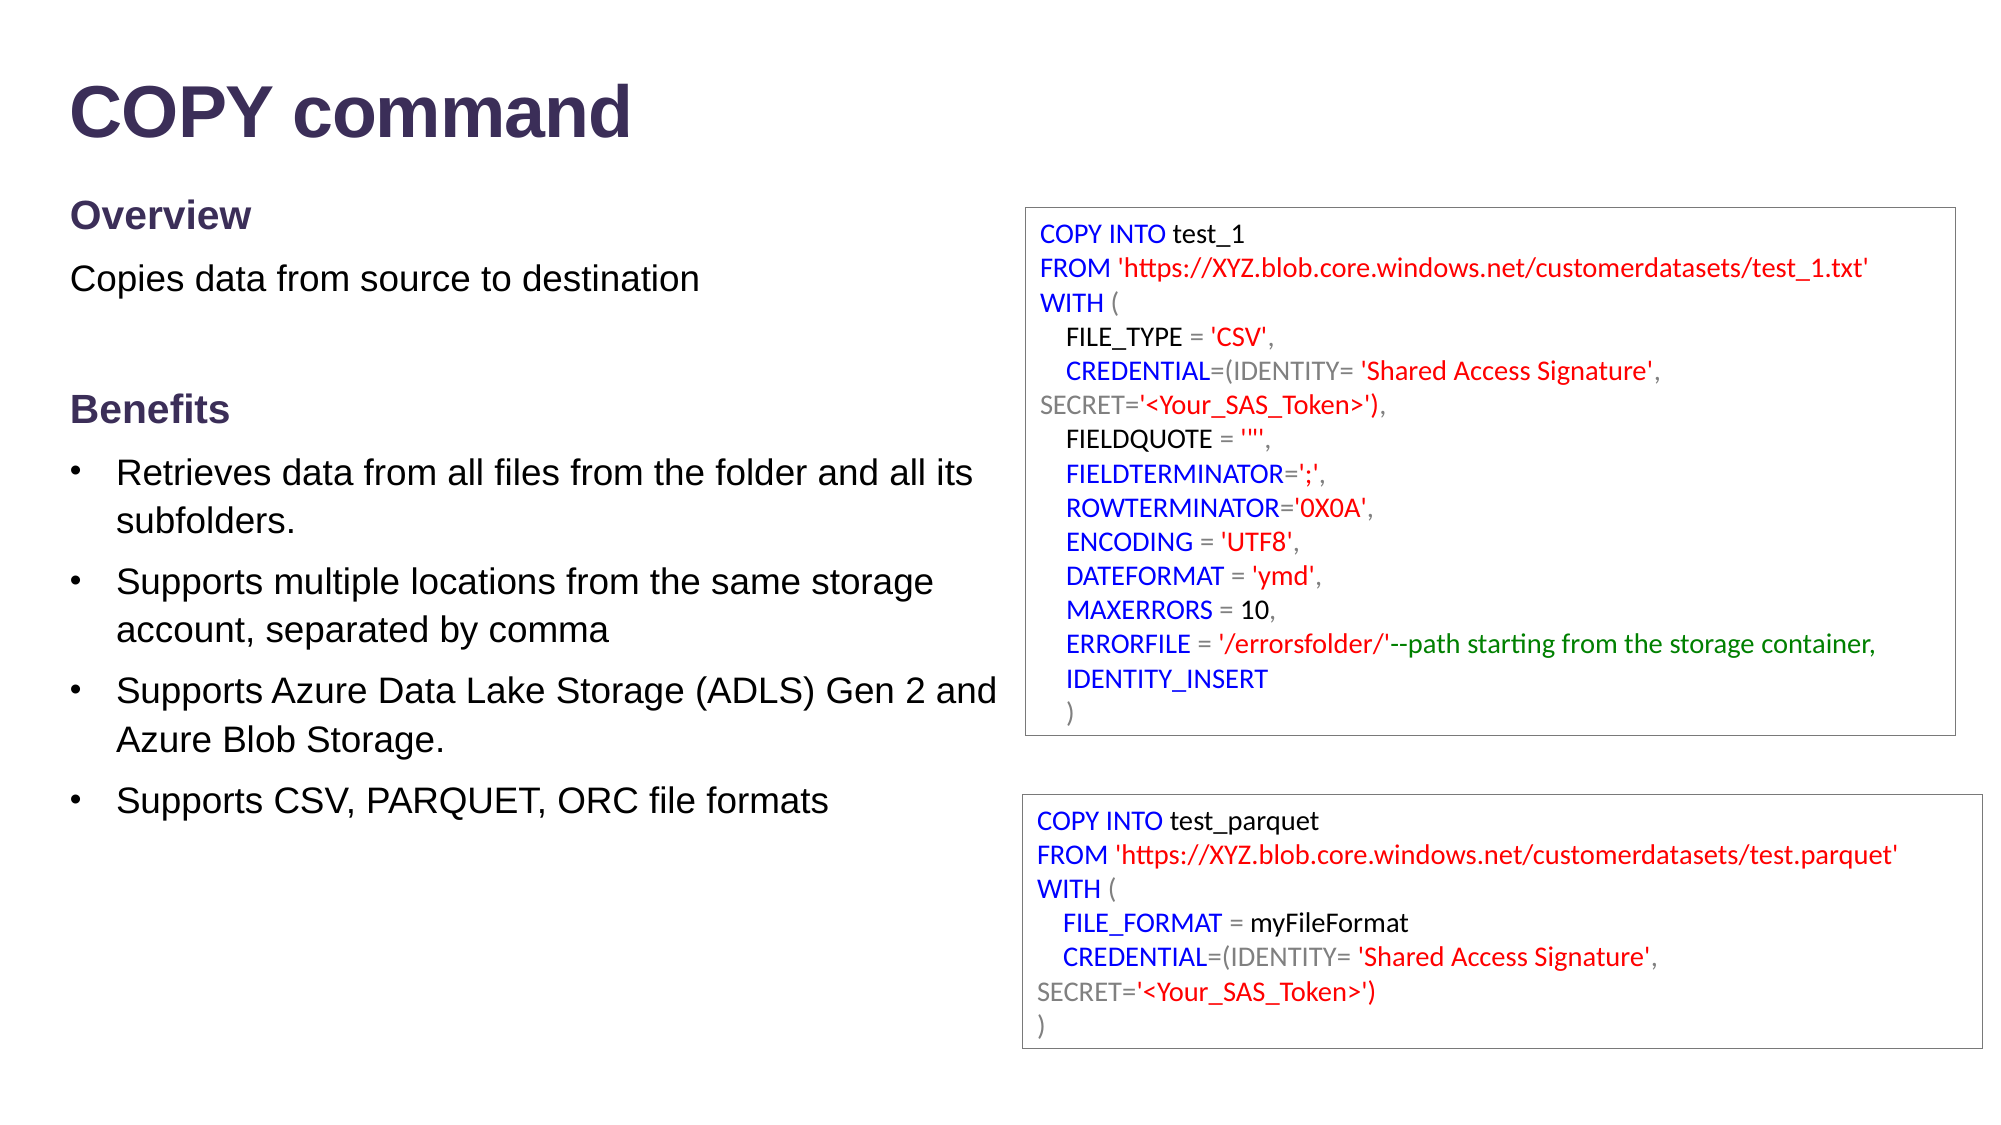

# COPY command
Overview
Copies data from source to destination

Benefits
Retrieves data from all files from the folder and all its subfolders.
Supports multiple locations from the same storage account, separated by comma
Supports Azure Data Lake Storage (ADLS) Gen 2 and Azure Blob Storage.
Supports CSV, PARQUET, ORC file formats

COPY INTO test_1
FROM 'https://XYZ.blob.core.windows.net/customerdatasets/test_1.txt'
WITH (
    FILE_TYPE = 'CSV',
    CREDENTIAL=(IDENTITY= 'Shared Access Signature', SECRET='<Your_SAS_Token>'),
    FIELDQUOTE = '"',
    FIELDTERMINATOR=';',
    ROWTERMINATOR='0X0A',
    ENCODING = 'UTF8',
    DATEFORMAT = 'ymd',
    MAXERRORS = 10,
    ERRORFILE = '/errorsfolder/'--path starting from the storage container,
    IDENTITY_INSERT
    )
COPY INTO test_parquet
FROM 'https://XYZ.blob.core.windows.net/customerdatasets/test.parquet'
WITH (
    FILE_FORMAT = myFileFormat
    CREDENTIAL=(IDENTITY= 'Shared Access Signature', SECRET='<Your_SAS_Token>')
)